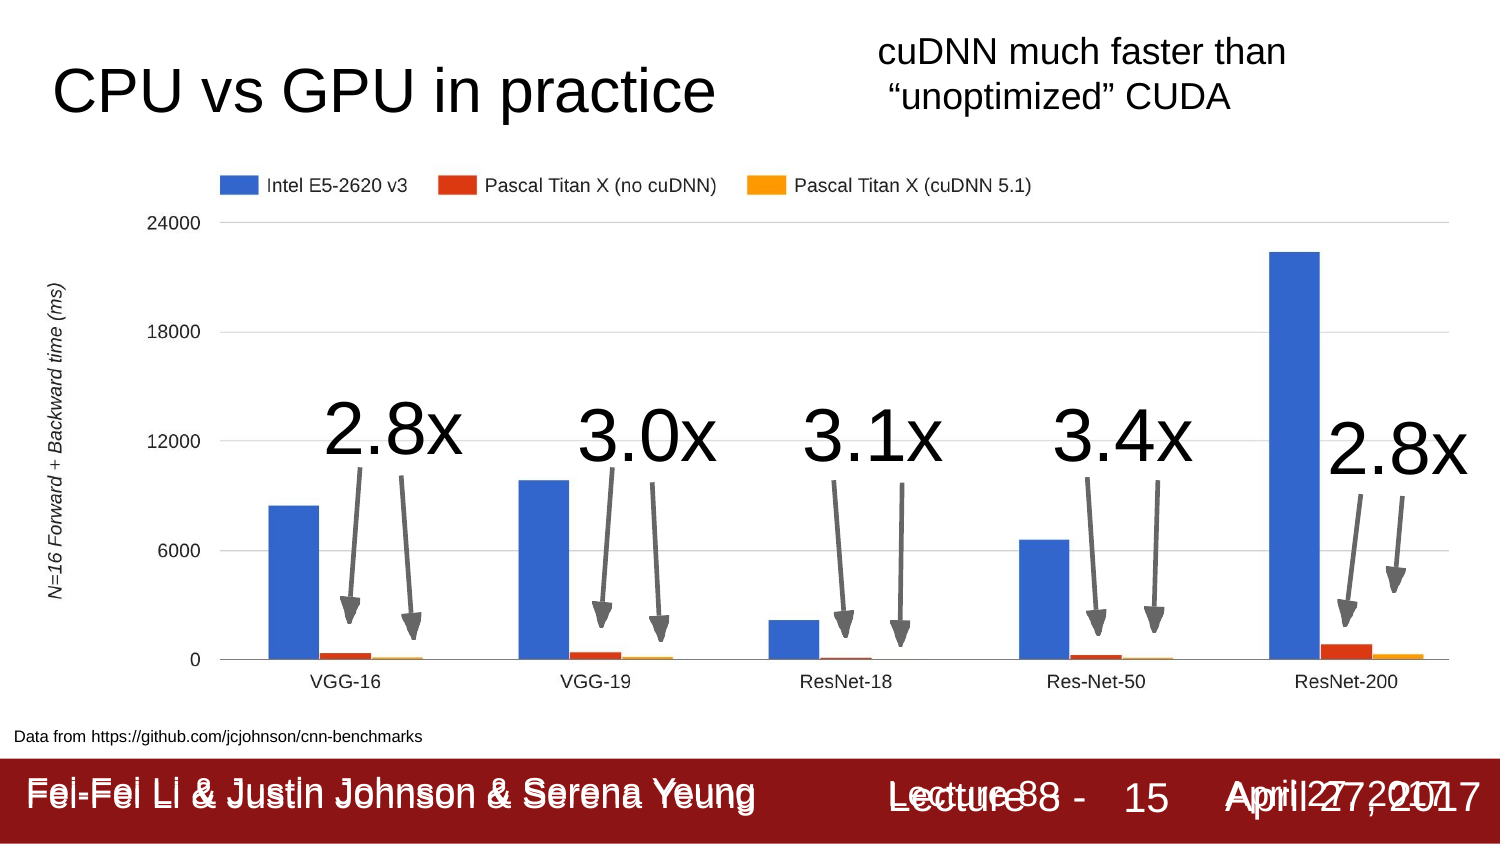

cuDNN much faster than  “unoptimized” CUDA
# CPU vs GPU in practice

2.8x
3.0x
3.1x
3.4x
2.8x

Data from https://github.com/jcjohnson/cnn-benchmarks
Lecture 8 -
April 27, 2017
Fei-Fei Li & Justin Johnson & Serena Yeung
15
Fei-Fei Li & Justin Johnson & Serena Yeung	Lecture 8 -	April 27, 2017